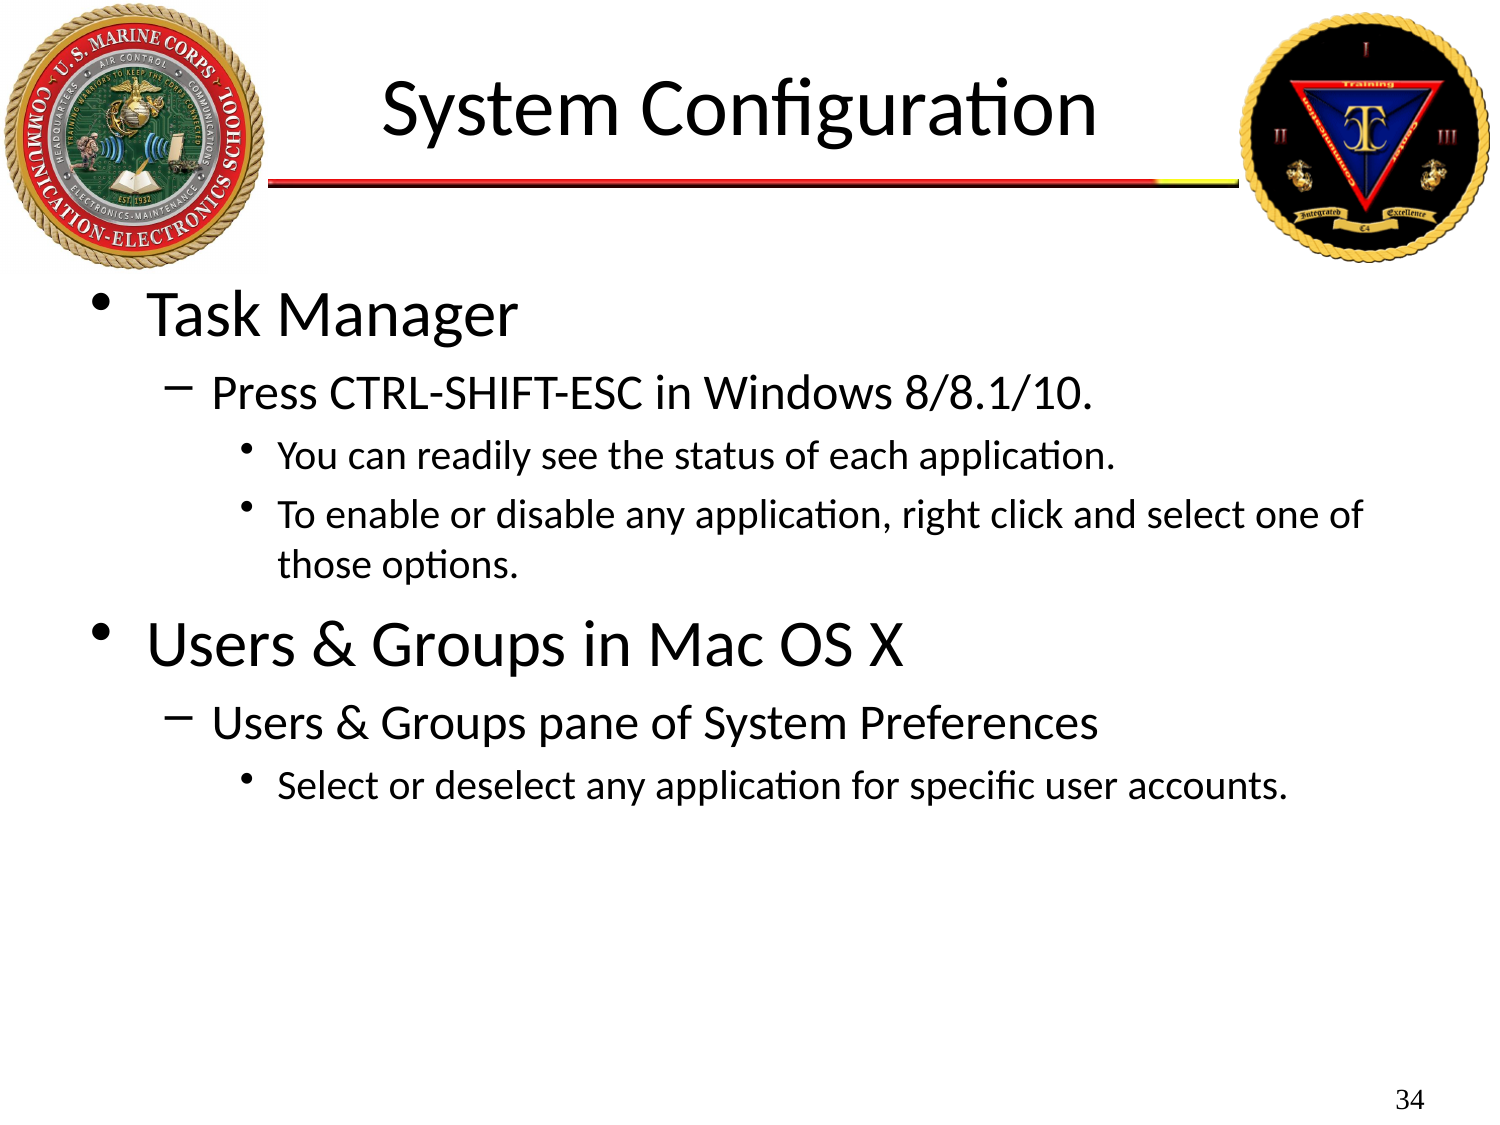

# System Configuration
Task Manager
Press ctrl-shift-esc in Windows 8/8.1/10.
You can readily see the status of each application.
To enable or disable any application, right click and select one of those options.
Users & Groups in Mac OS X
Users & Groups pane of System Preferences
Select or deselect any application for specific user accounts.